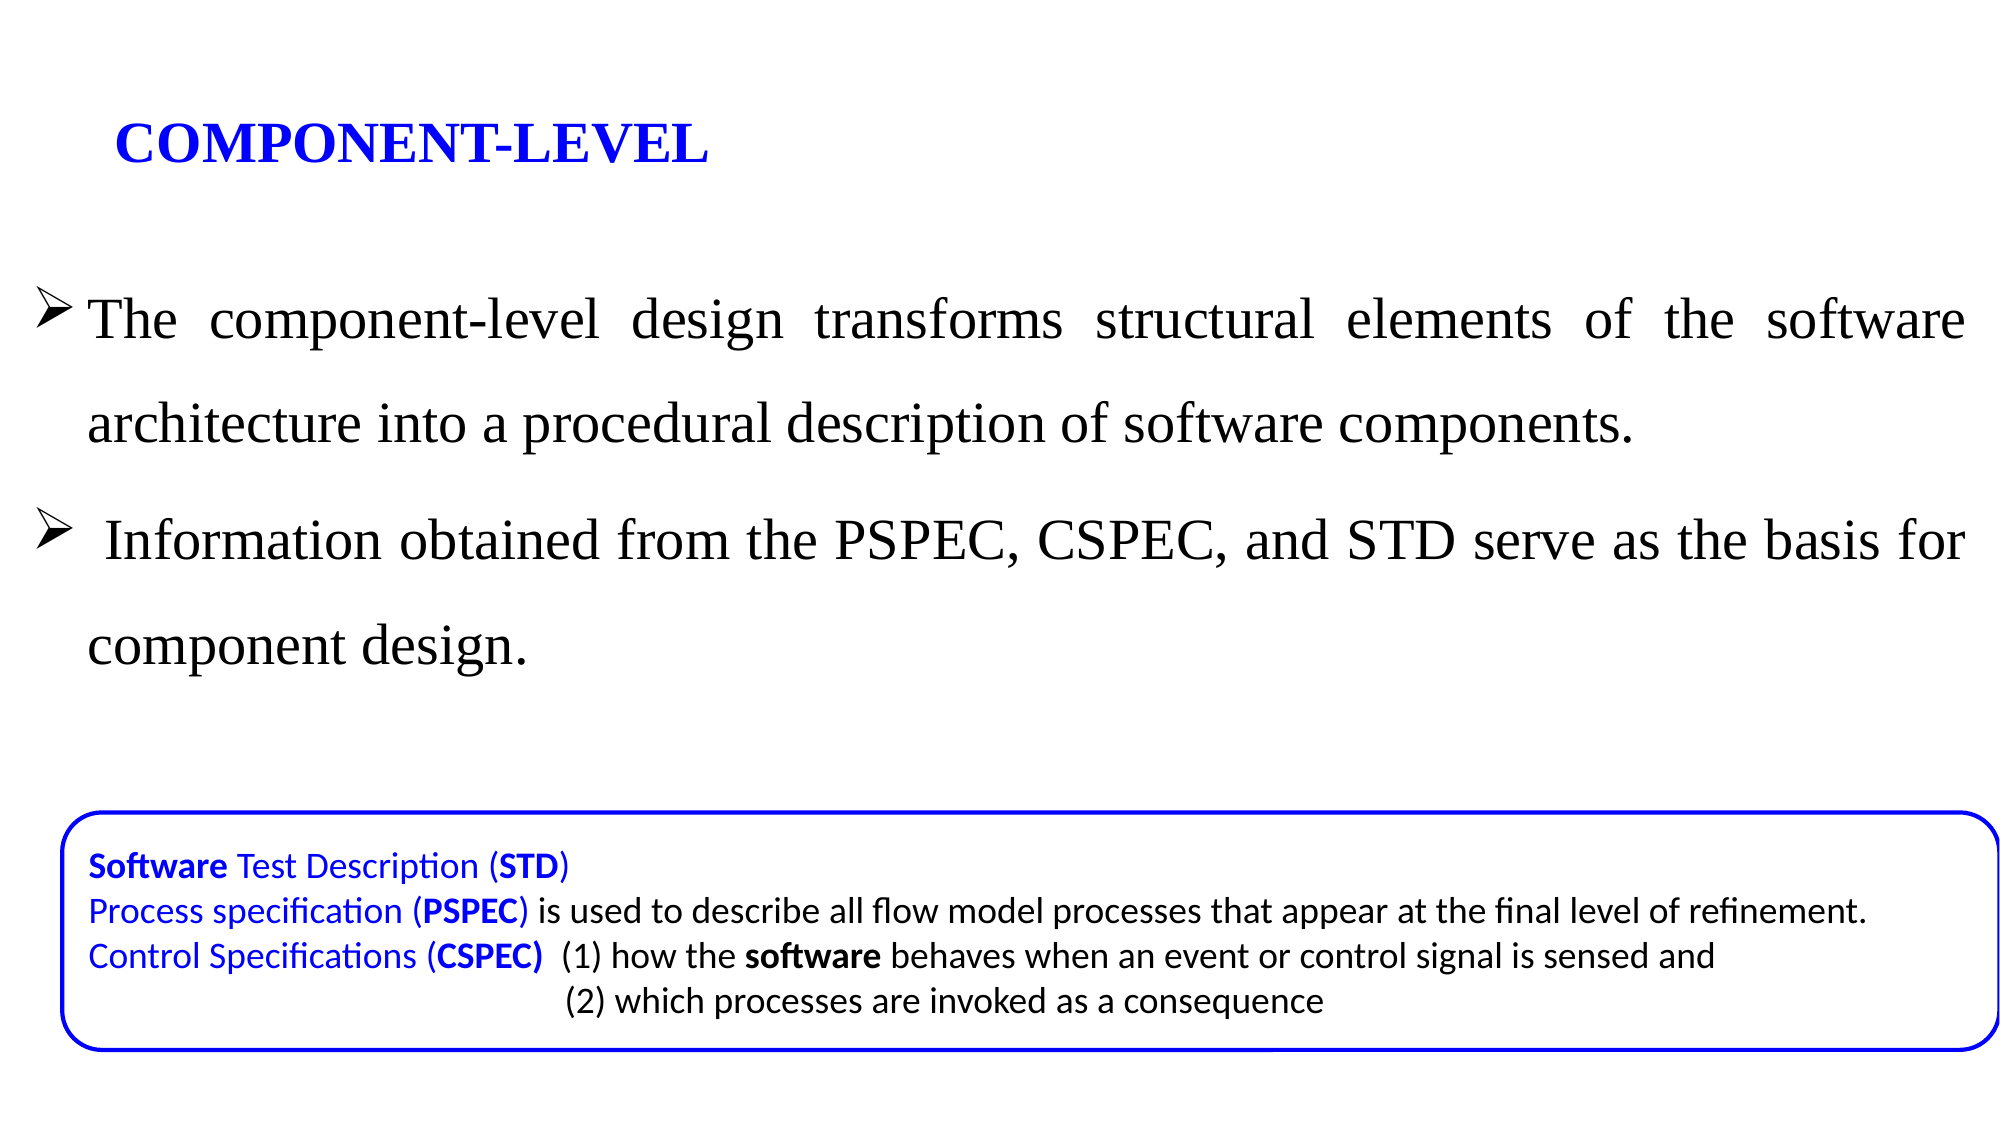

# COMPONENT-LEVEL
The component-level design transforms structural elements of the software architecture into a procedural description of software components.
 Information obtained from the PSPEC, CSPEC, and STD serve as the basis for component design.

Software Test Description (STD)
Process specification (PSPEC) is used to describe all flow model processes that appear at the final level of refinement.
Control Specifications (CSPEC)  (1) how the software behaves when an event or control signal is sensed and
                                                        (2) which processes are invoked as a consequence of the occurrence of the event.